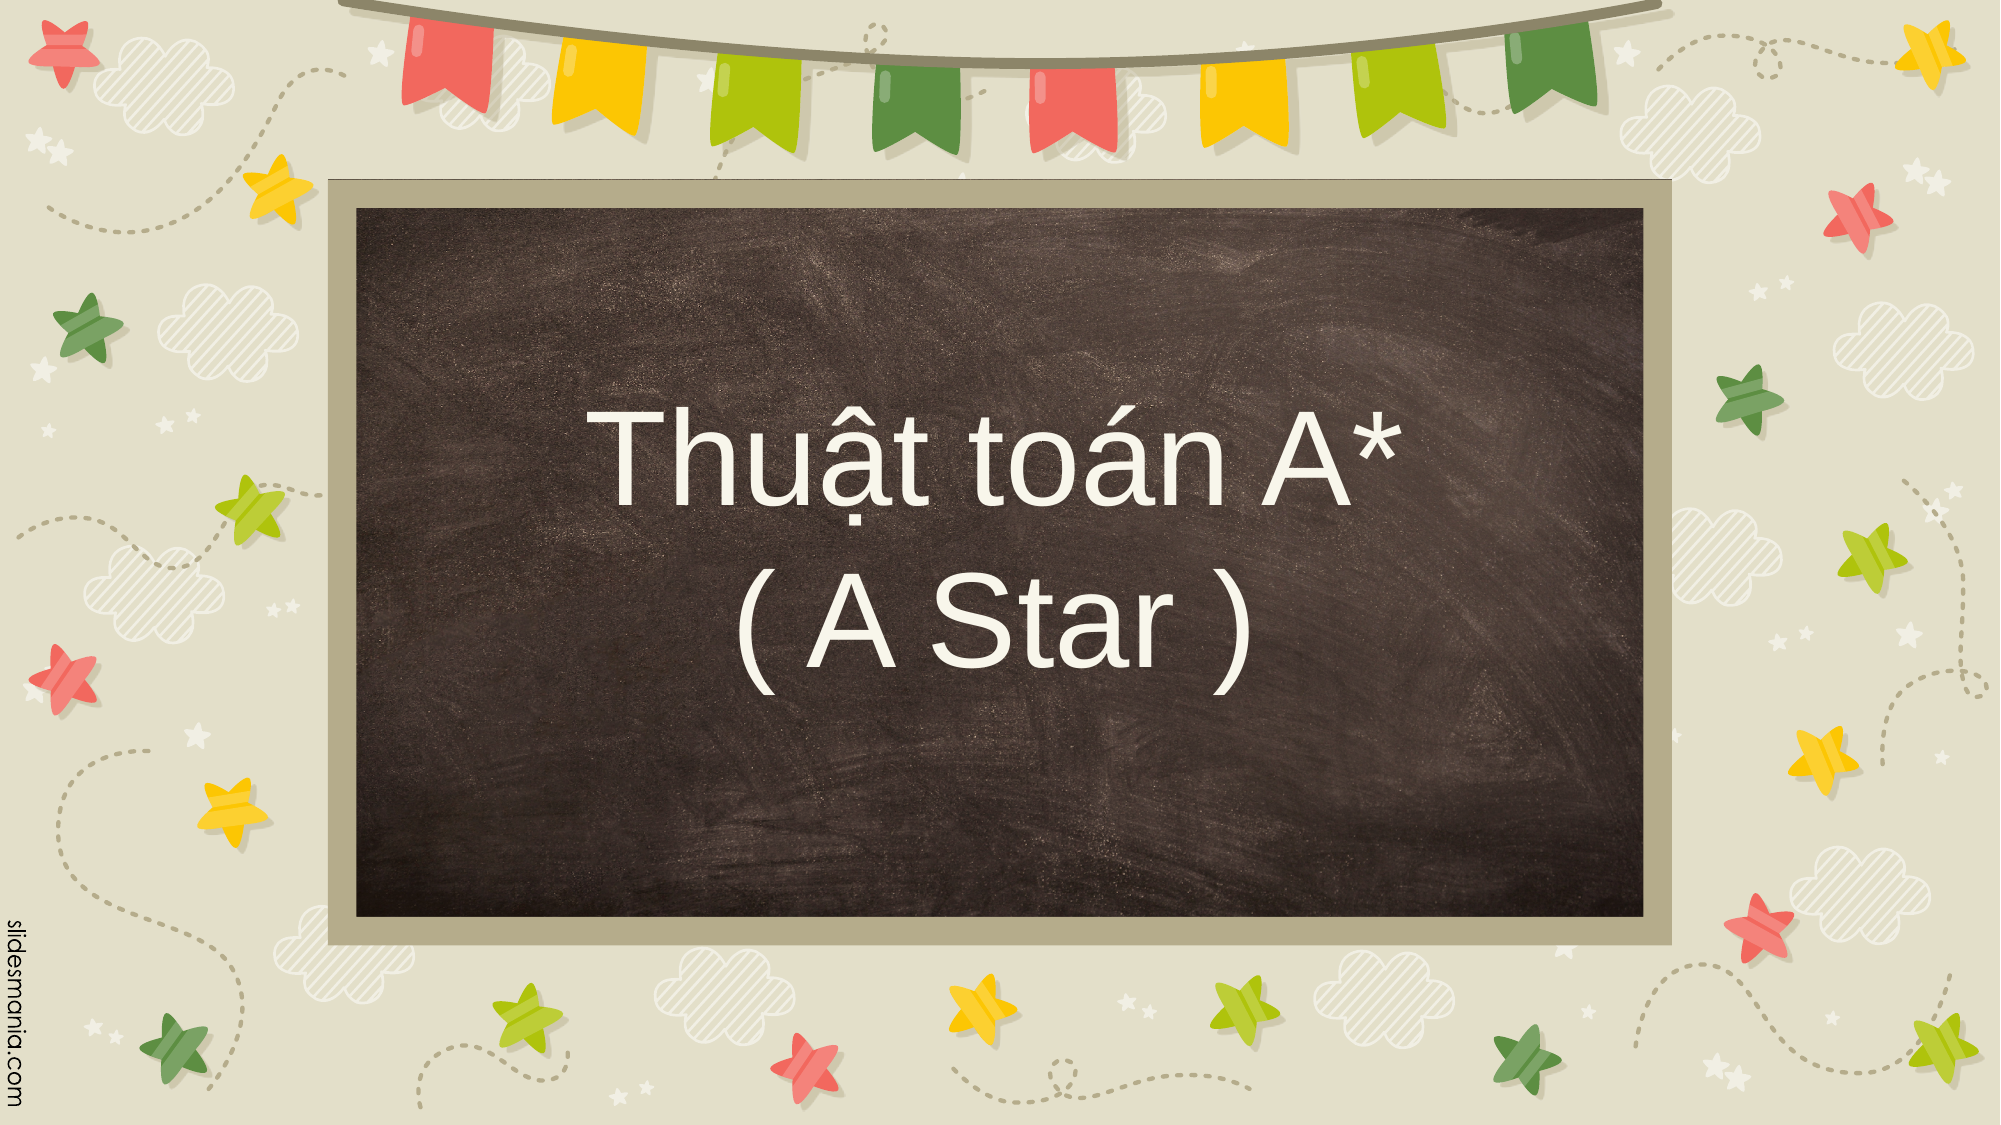

# Thuật toán A* ( A Star )